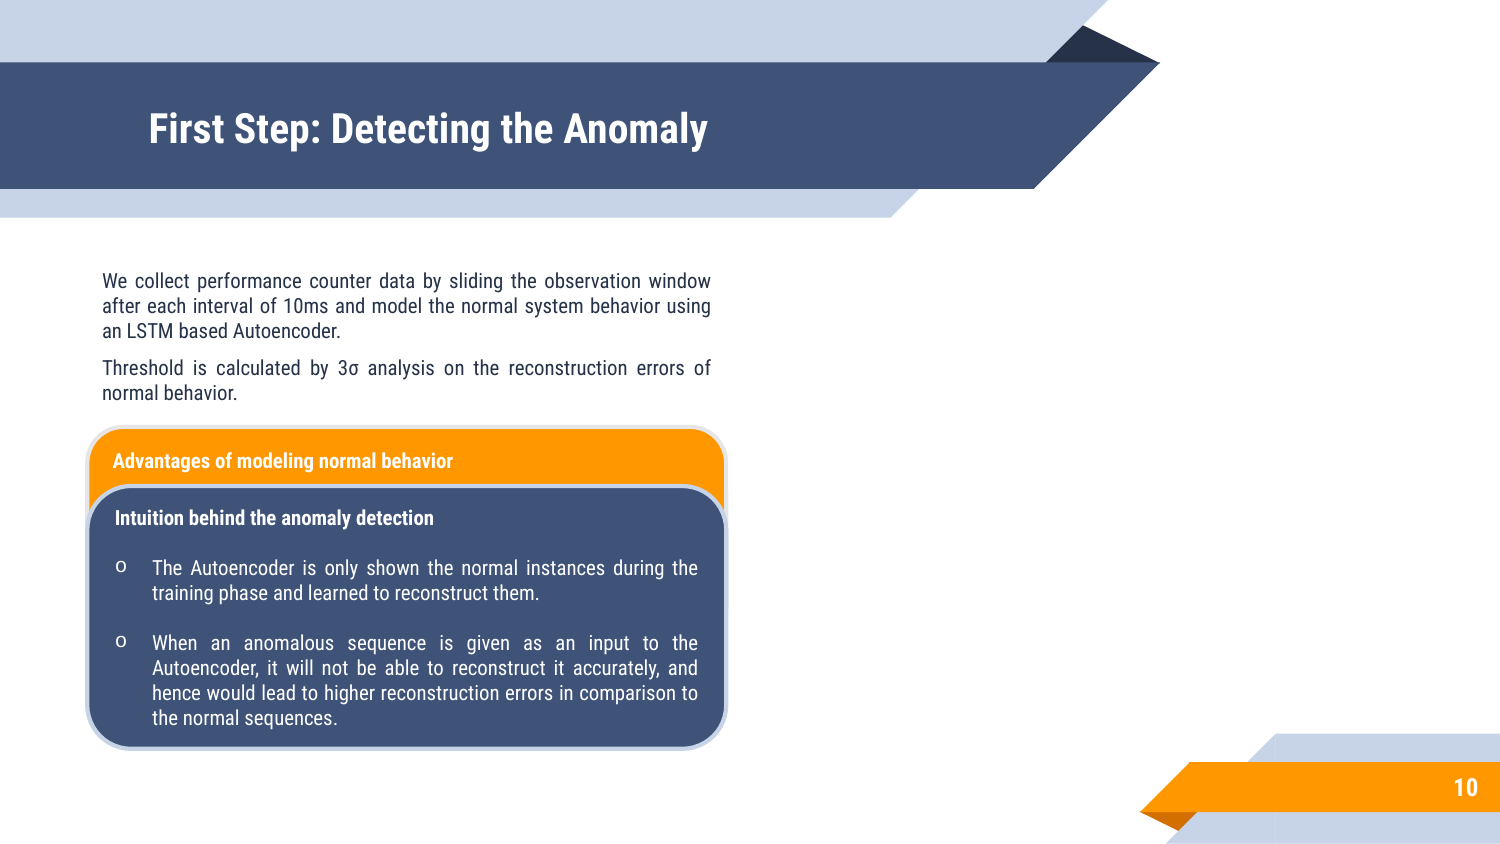

# First Step: Detecting the Anomaly
We collect performance counter data by sliding the observation window after each interval of 10ms and model the normal system behavior using an LSTM based Autoencoder.

Threshold is calculated by 3σ analysis on the reconstruction errors of normal behavior.
Advantages of modeling normal behavior

We do not model the behavior of ransomware as there can be new ransomware at any point of time.

We do not need to label the dataset as any behavior higher than the normal behavior by a threshold can be treated as anomaly.
Intuition behind the anomaly detection

The Autoencoder is only shown the normal instances during the training phase and learned to reconstruct them.

When an anomalous sequence is given as an input to the Autoencoder, it will not be able to reconstruct it accurately, and hence would lead to higher reconstruction errors in comparison to the normal sequences.
10